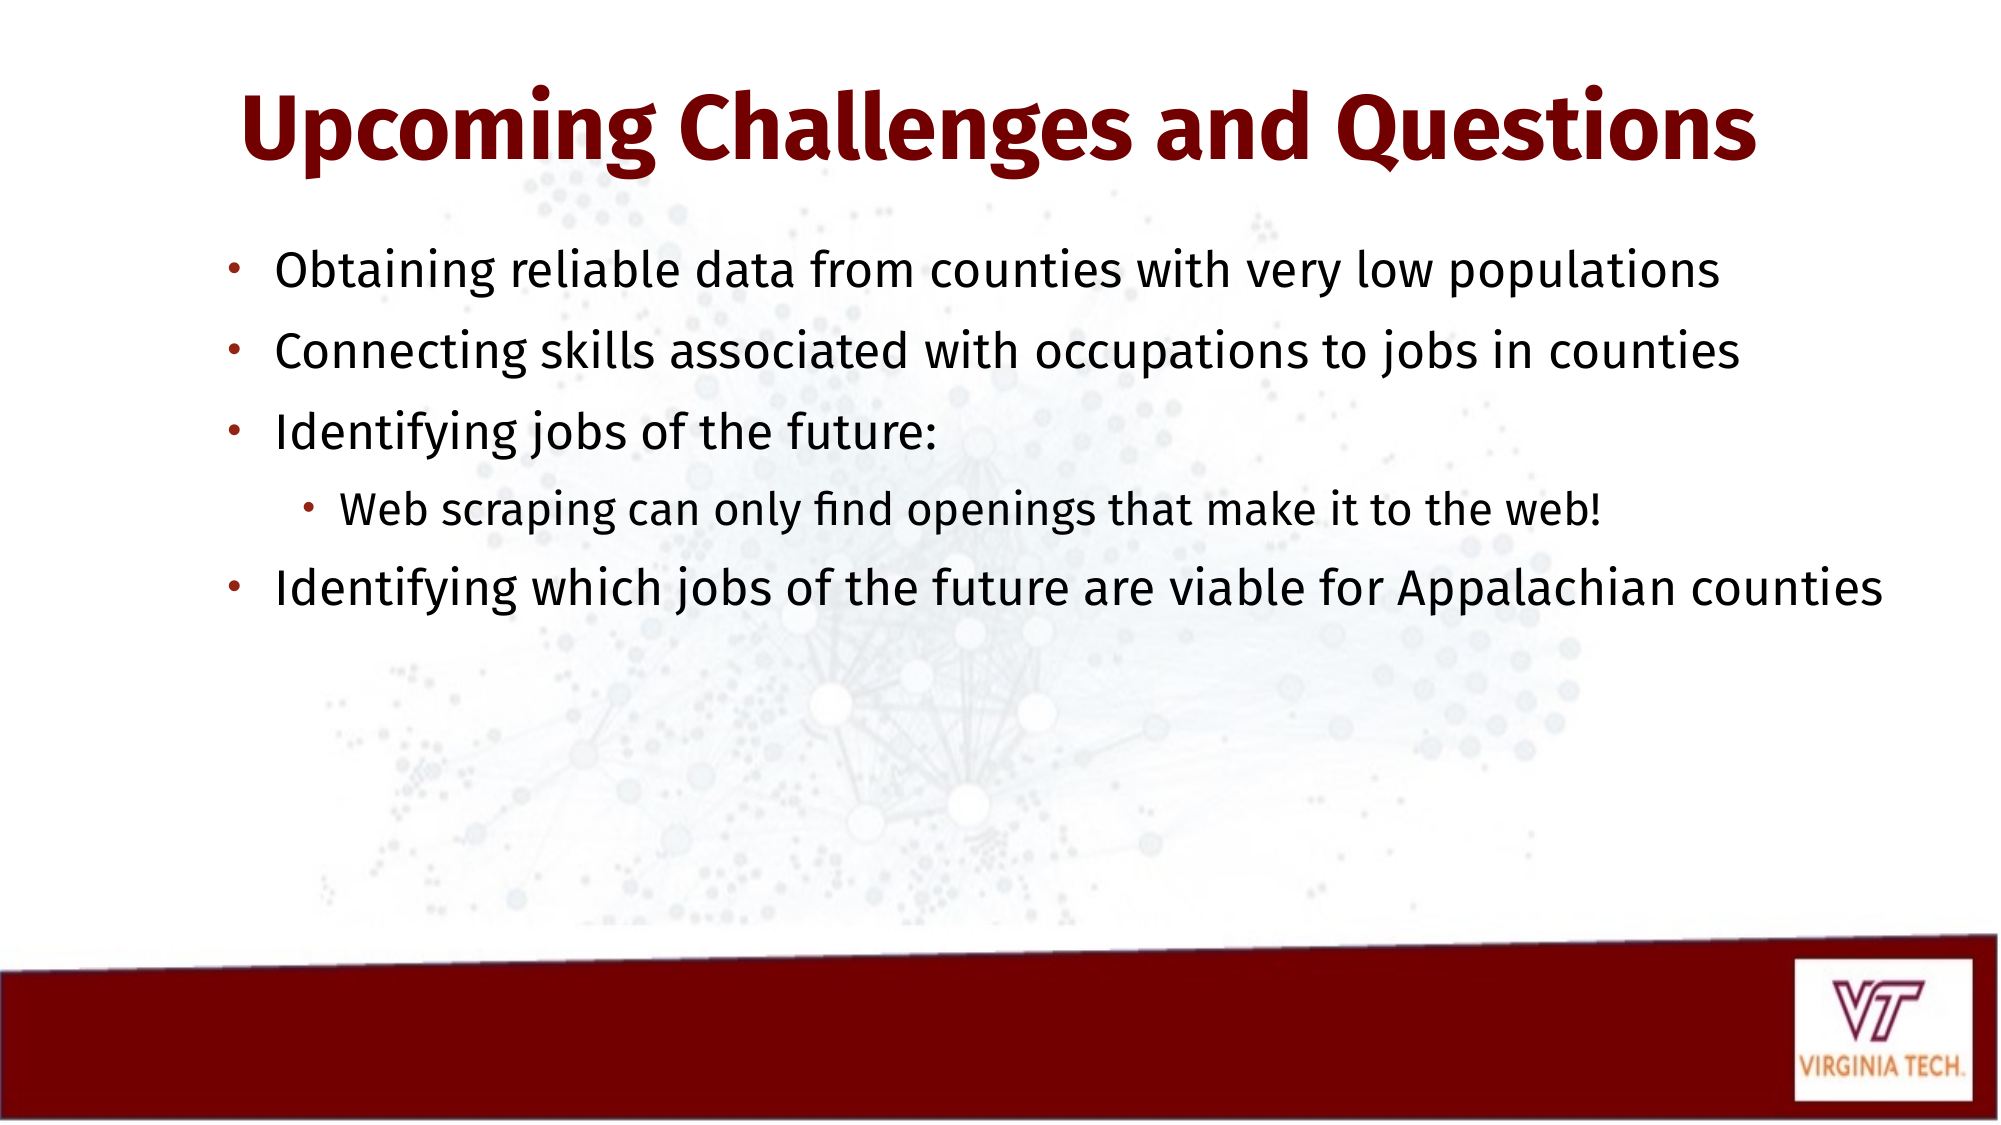

# Upcoming Challenges and Questions
Obtaining reliable data from counties with very low populations
Connecting skills associated with occupations to jobs in counties
Identifying jobs of the future:
Web scraping can only find openings that make it to the web!
Identifying which jobs of the future are viable for Appalachian counties